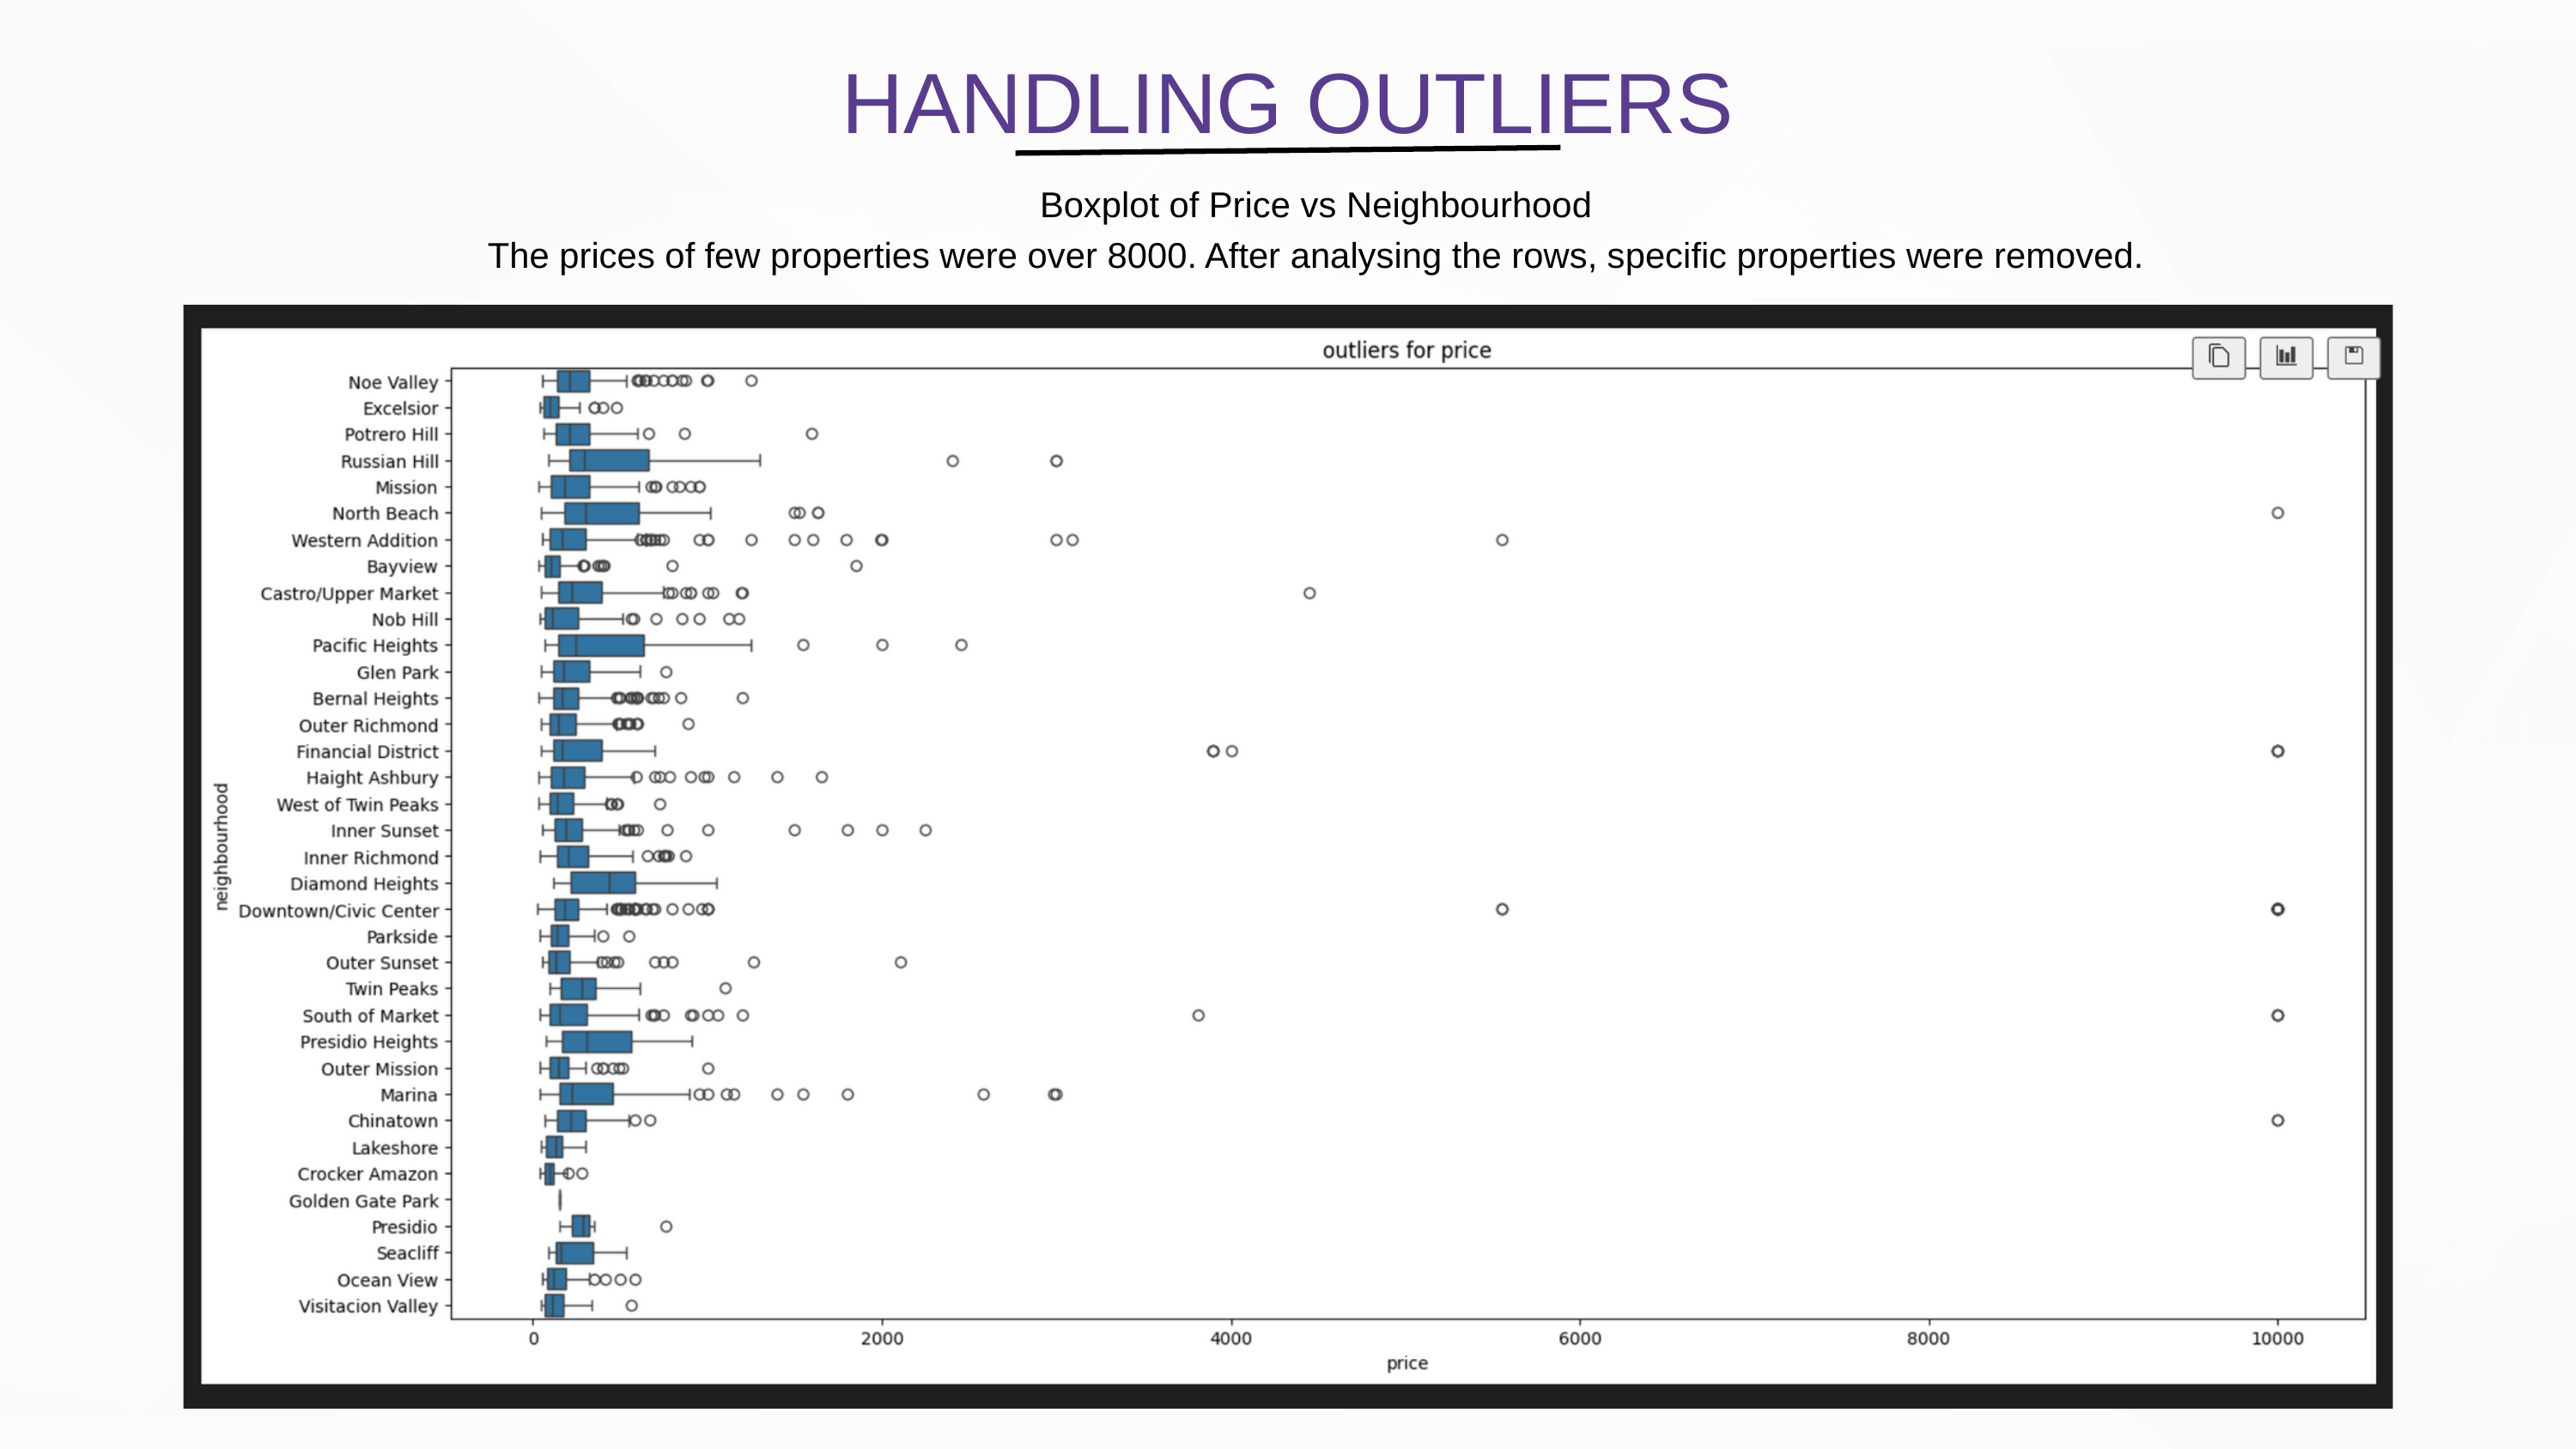

HANDLING OUTLIERS

Boxplot of Price vs Neighbourhood
The prices of few properties were over 8000. After analysing the rows, specific properties were removed.